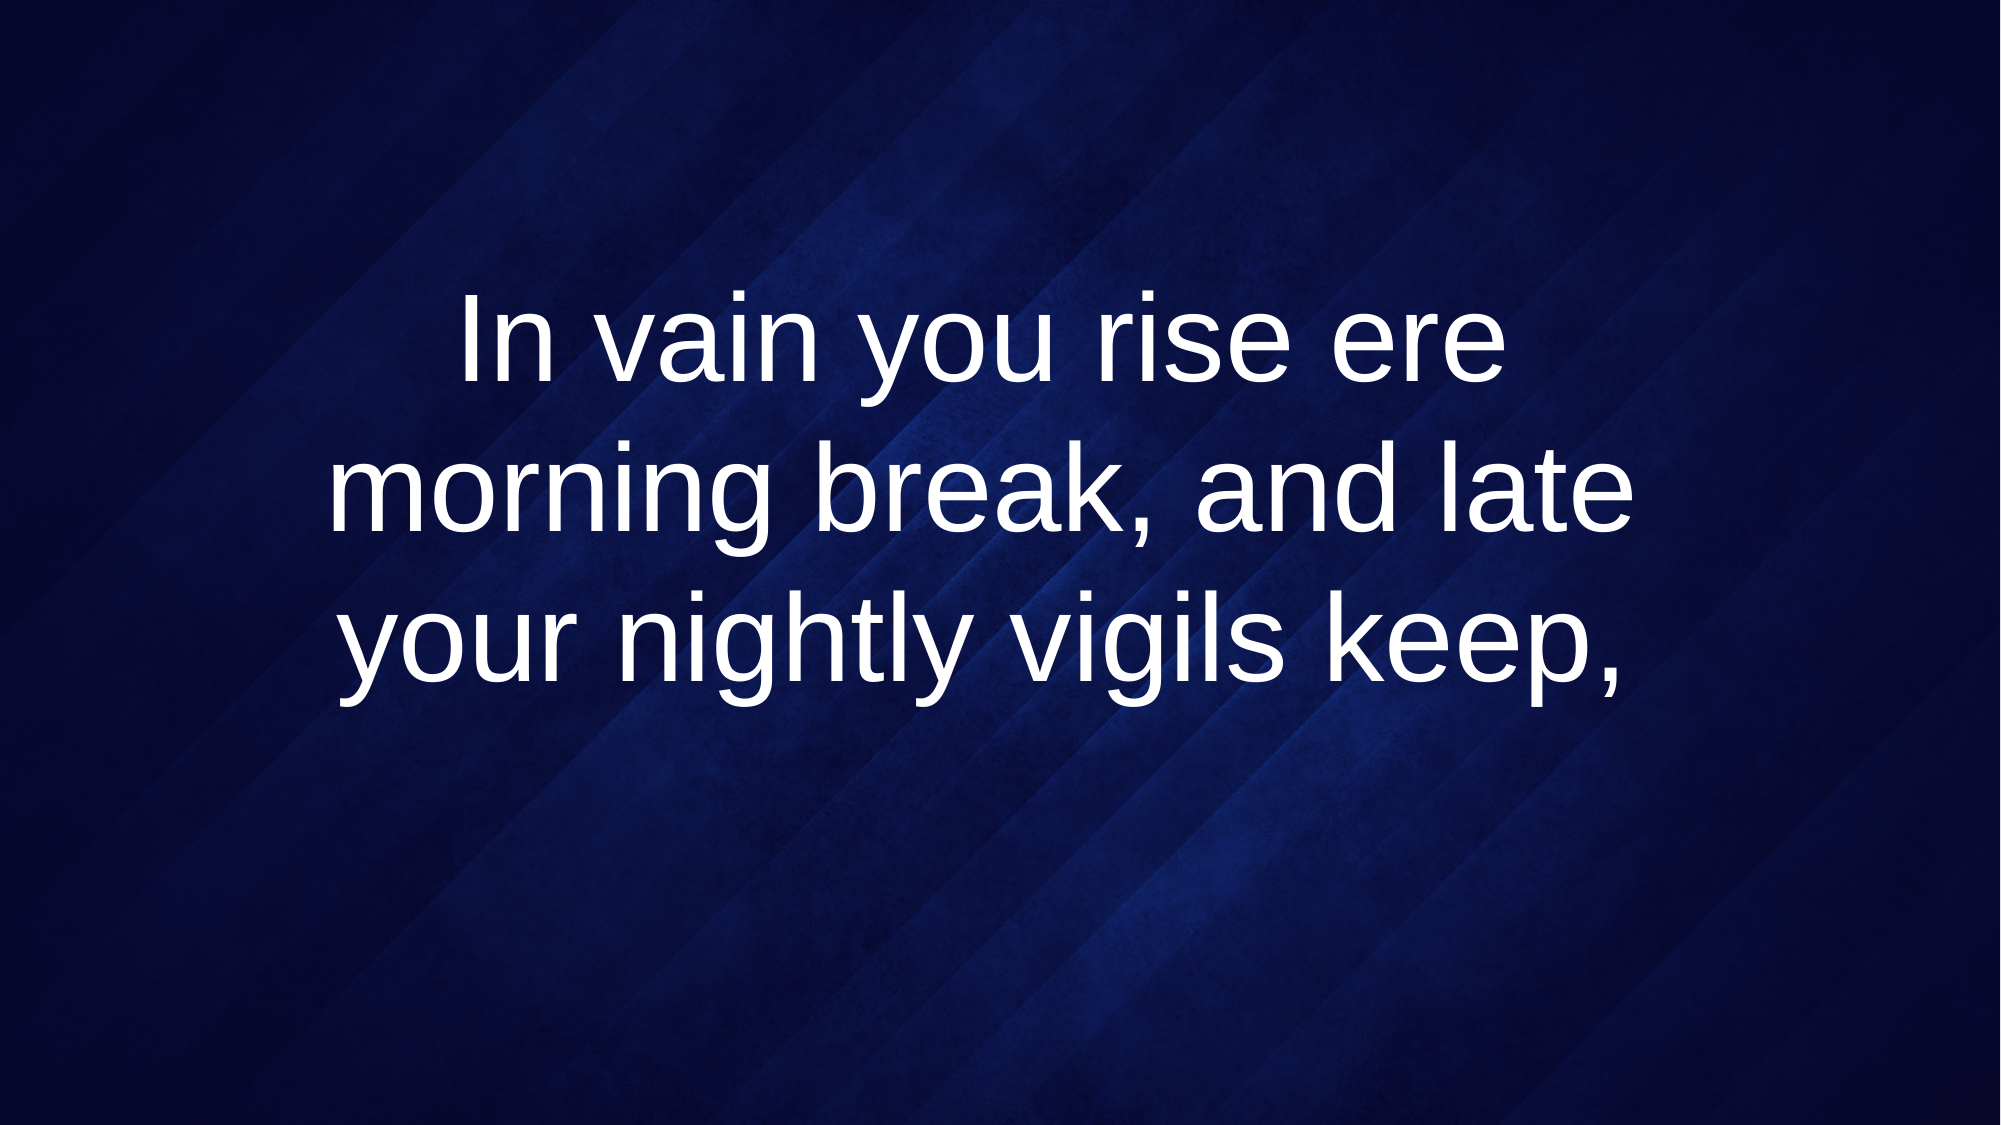

# In vain you rise ere morning break, and late your nightly vigils keep,